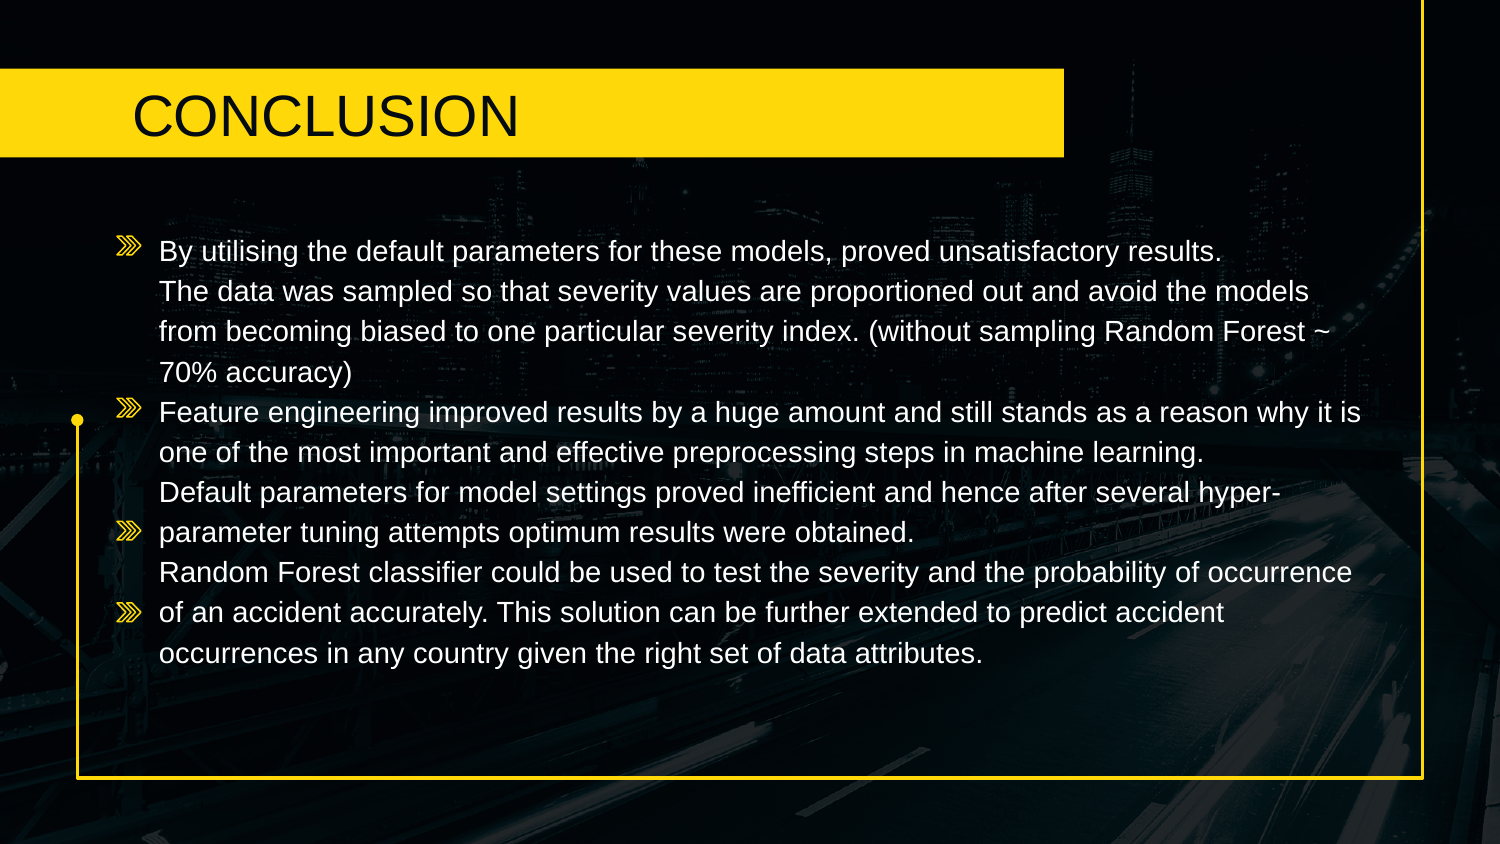

# CONCLUSION
By utilising the default parameters for these models, proved unsatisfactory results.
The data was sampled so that severity values are proportioned out and avoid the models from becoming biased to one particular severity index. (without sampling Random Forest ~ 70% accuracy)
Feature engineering improved results by a huge amount and still stands as a reason why it is one of the most important and effective preprocessing steps in machine learning.
Default parameters for model settings proved inefficient and hence after several hyper-parameter tuning attempts optimum results were obtained.
Random Forest classifier could be used to test the severity and the probability of occurrence of an accident accurately. This solution can be further extended to predict accident occurrences in any country given the right set of data attributes.